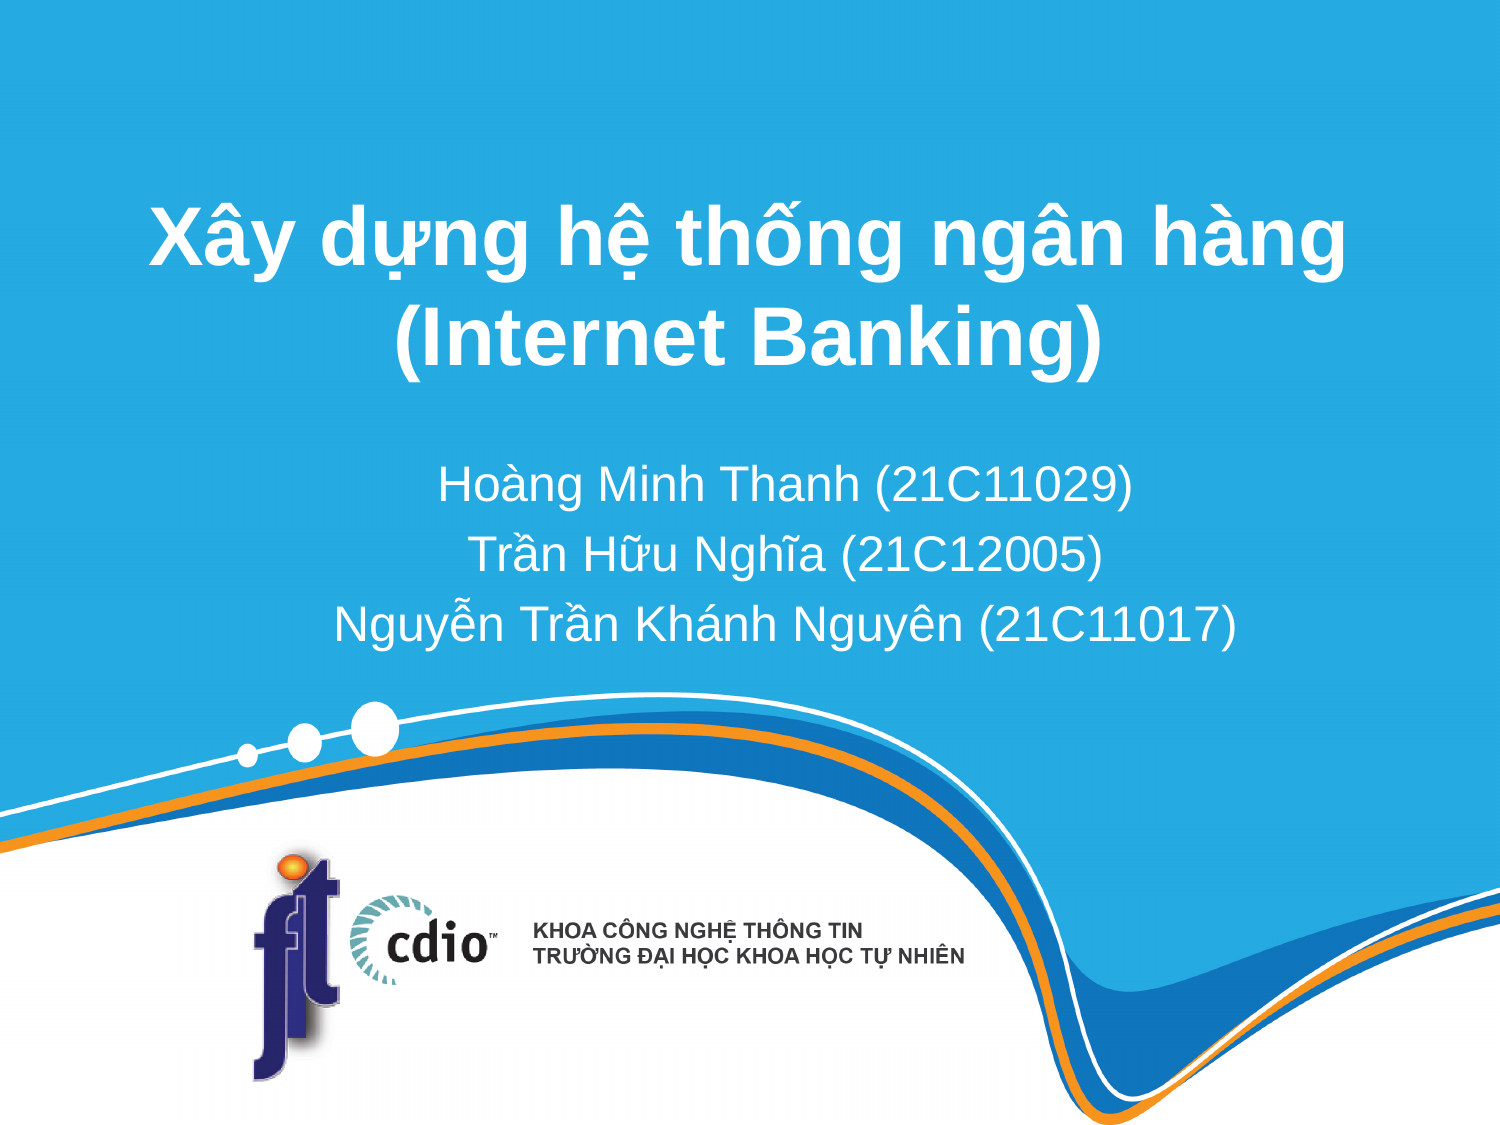

# Xây dựng hệ thống ngân hàng (Internet Banking)
Hoàng Minh Thanh (21C11029)
Trần Hữu Nghĩa (21C12005)
Nguyễn Trần Khánh Nguyên (21C11017)